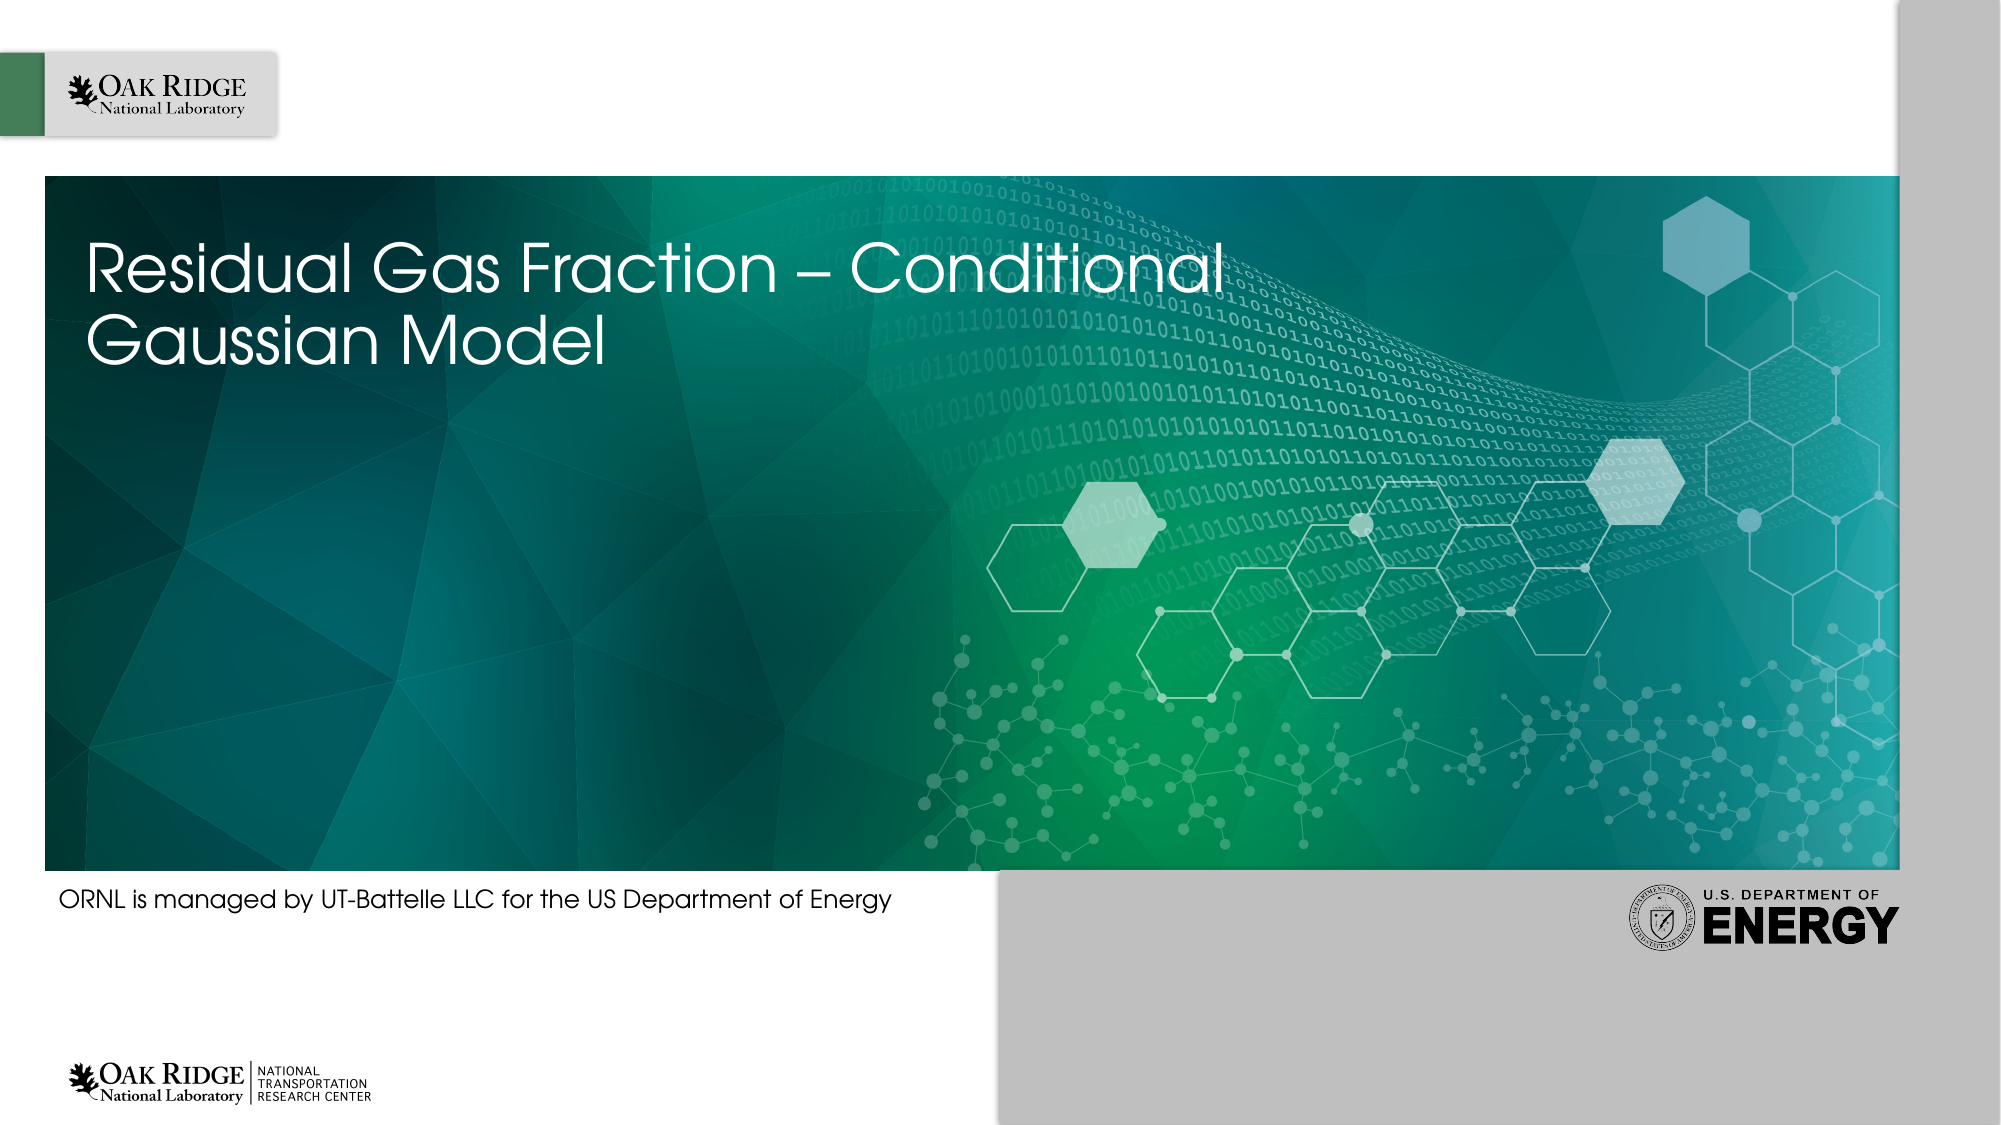

# Residual Gas Fraction – Conditional Gaussian Model